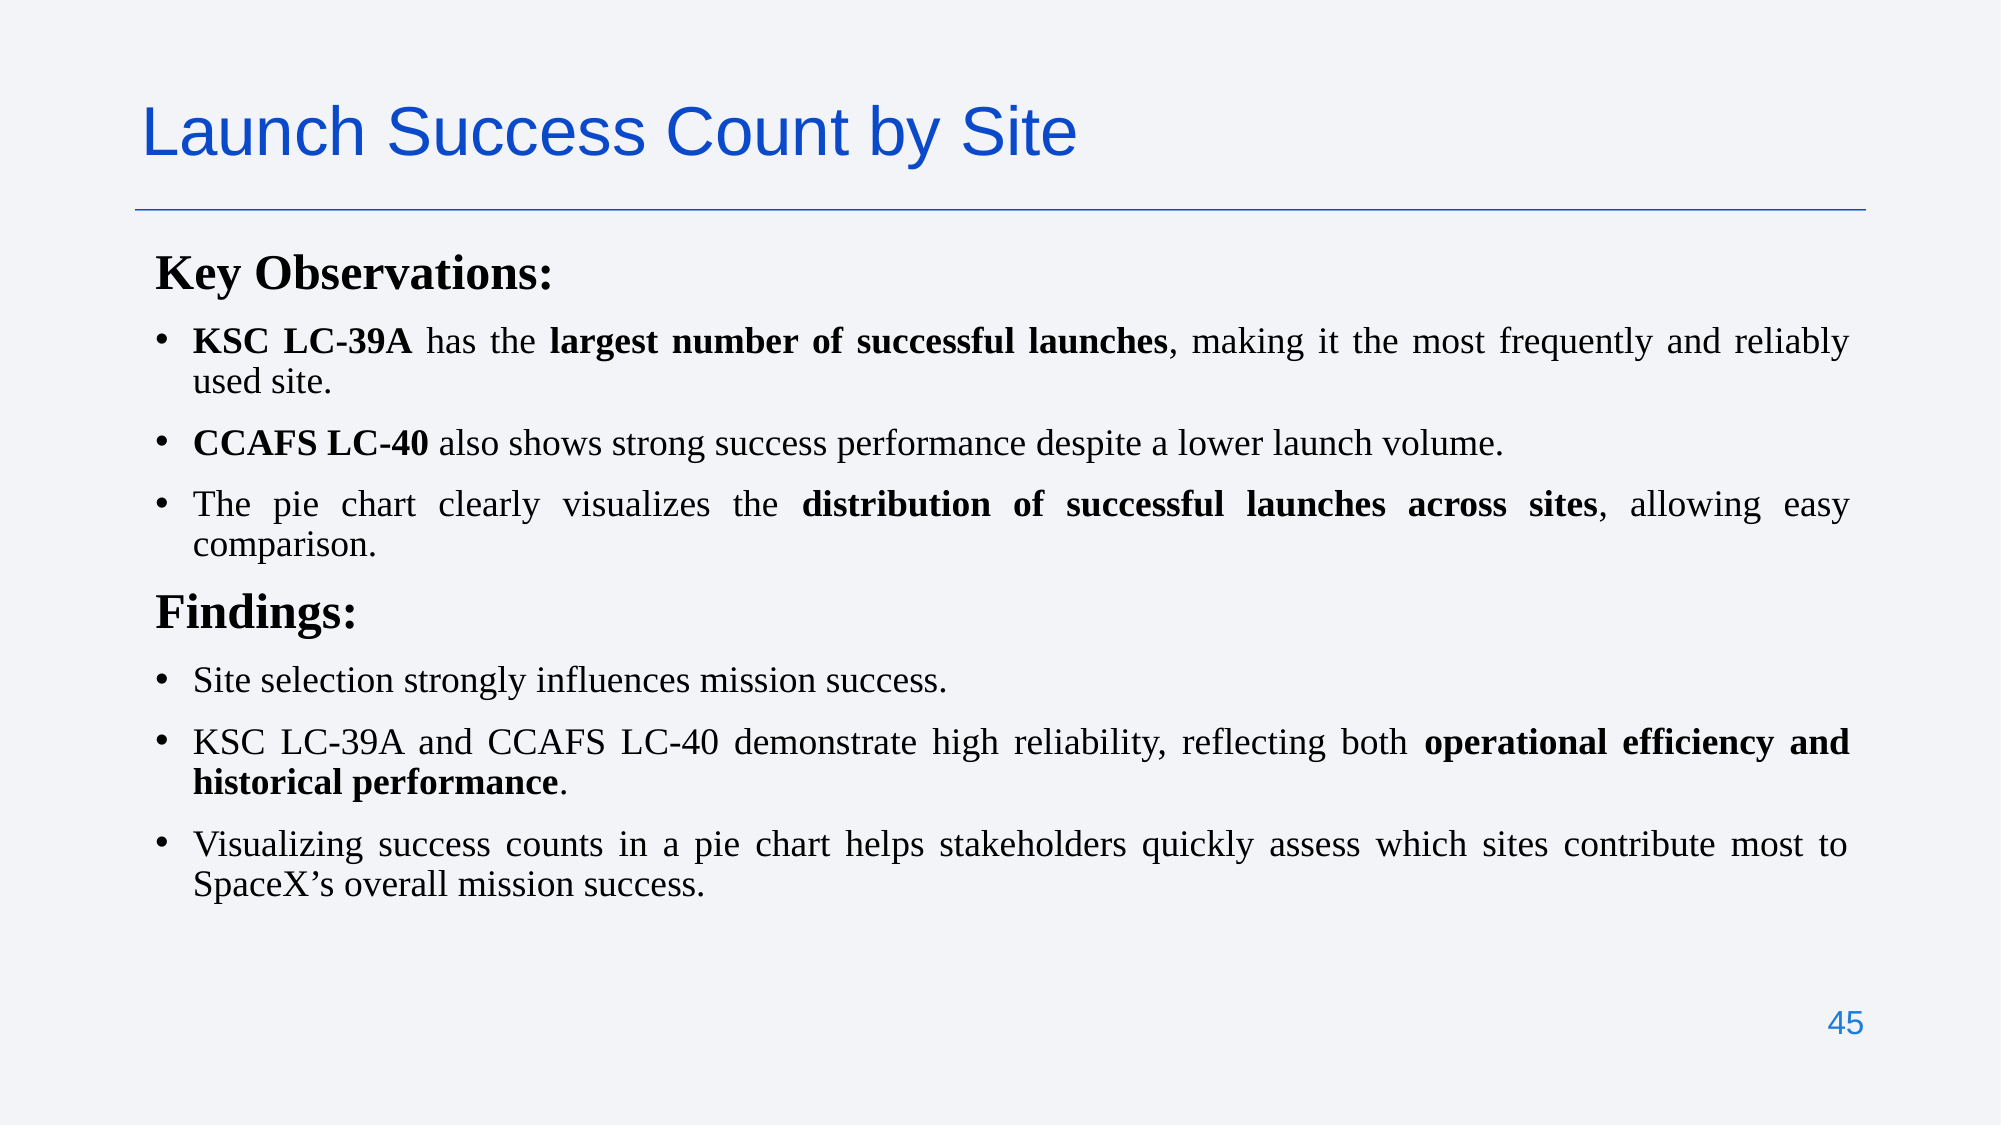

Launch Success Count by Site
Key Observations:
KSC LC-39A has the largest number of successful launches, making it the most frequently and reliably used site.
CCAFS LC-40 also shows strong success performance despite a lower launch volume.
The pie chart clearly visualizes the distribution of successful launches across sites, allowing easy comparison.
Findings:
Site selection strongly influences mission success.
KSC LC-39A and CCAFS LC-40 demonstrate high reliability, reflecting both operational efficiency and historical performance.
Visualizing success counts in a pie chart helps stakeholders quickly assess which sites contribute most to SpaceX’s overall mission success.
45